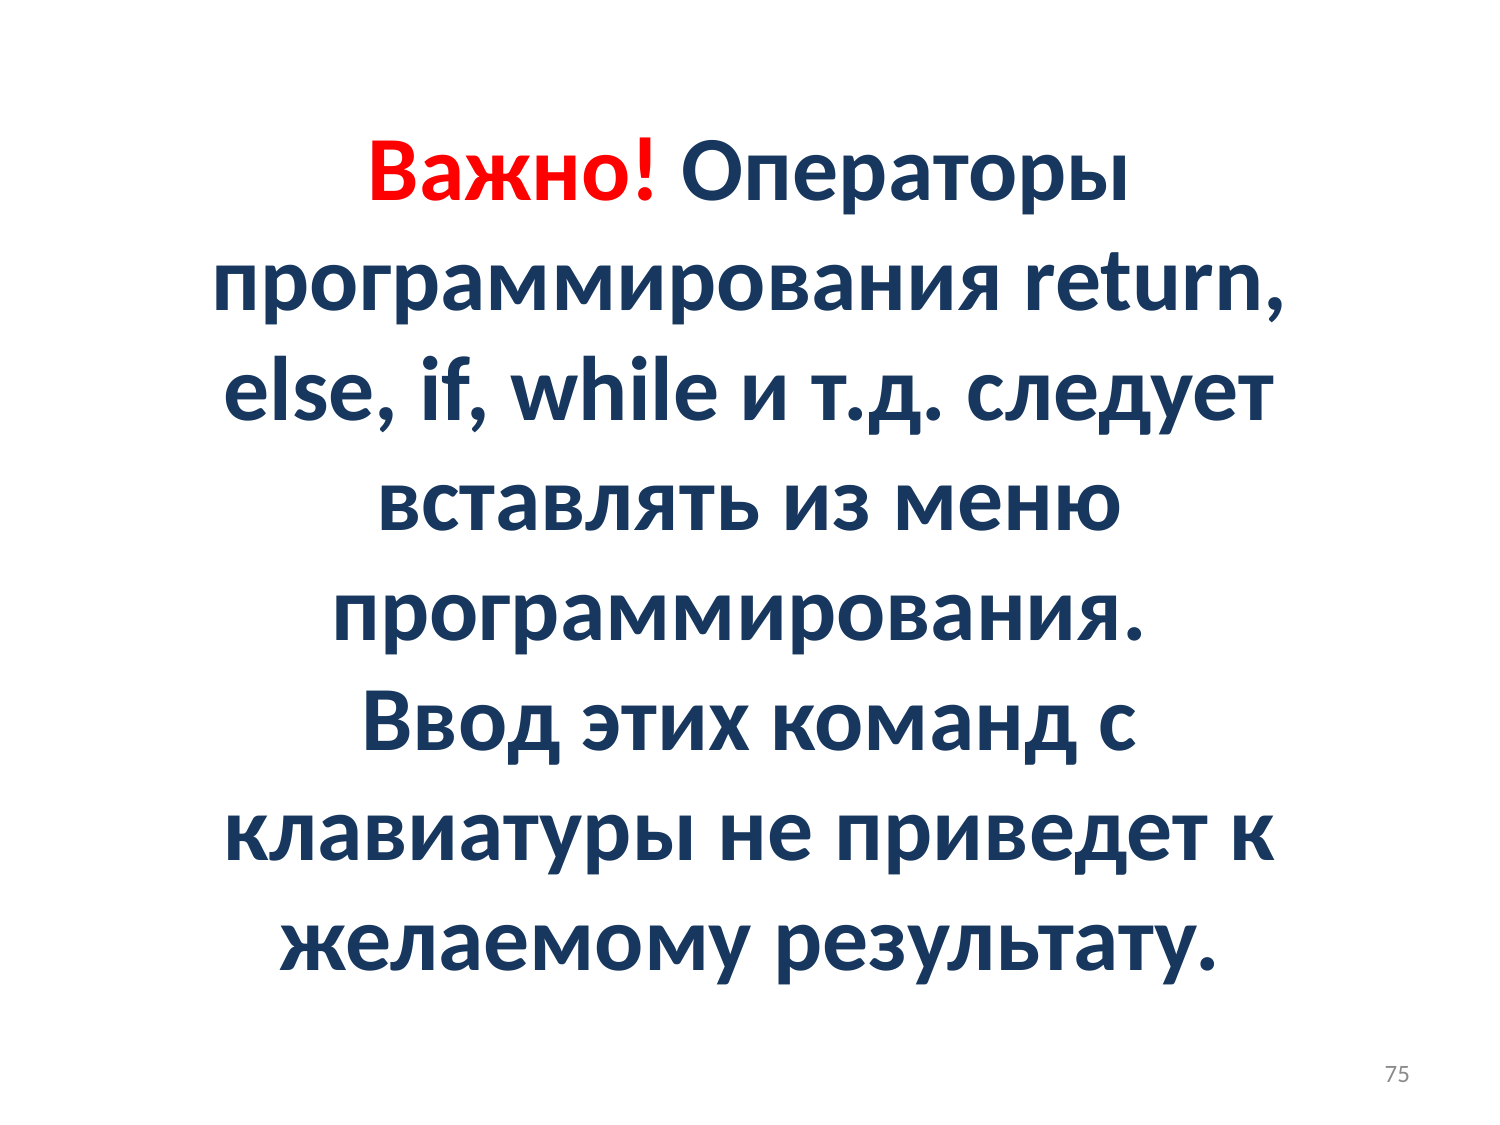

Важно! Операторы программирования return, else, if, while и т.д. следует вставлять из меню программирования.
Ввод этих команд с клавиатуры не приведет к желаемому результату.
75